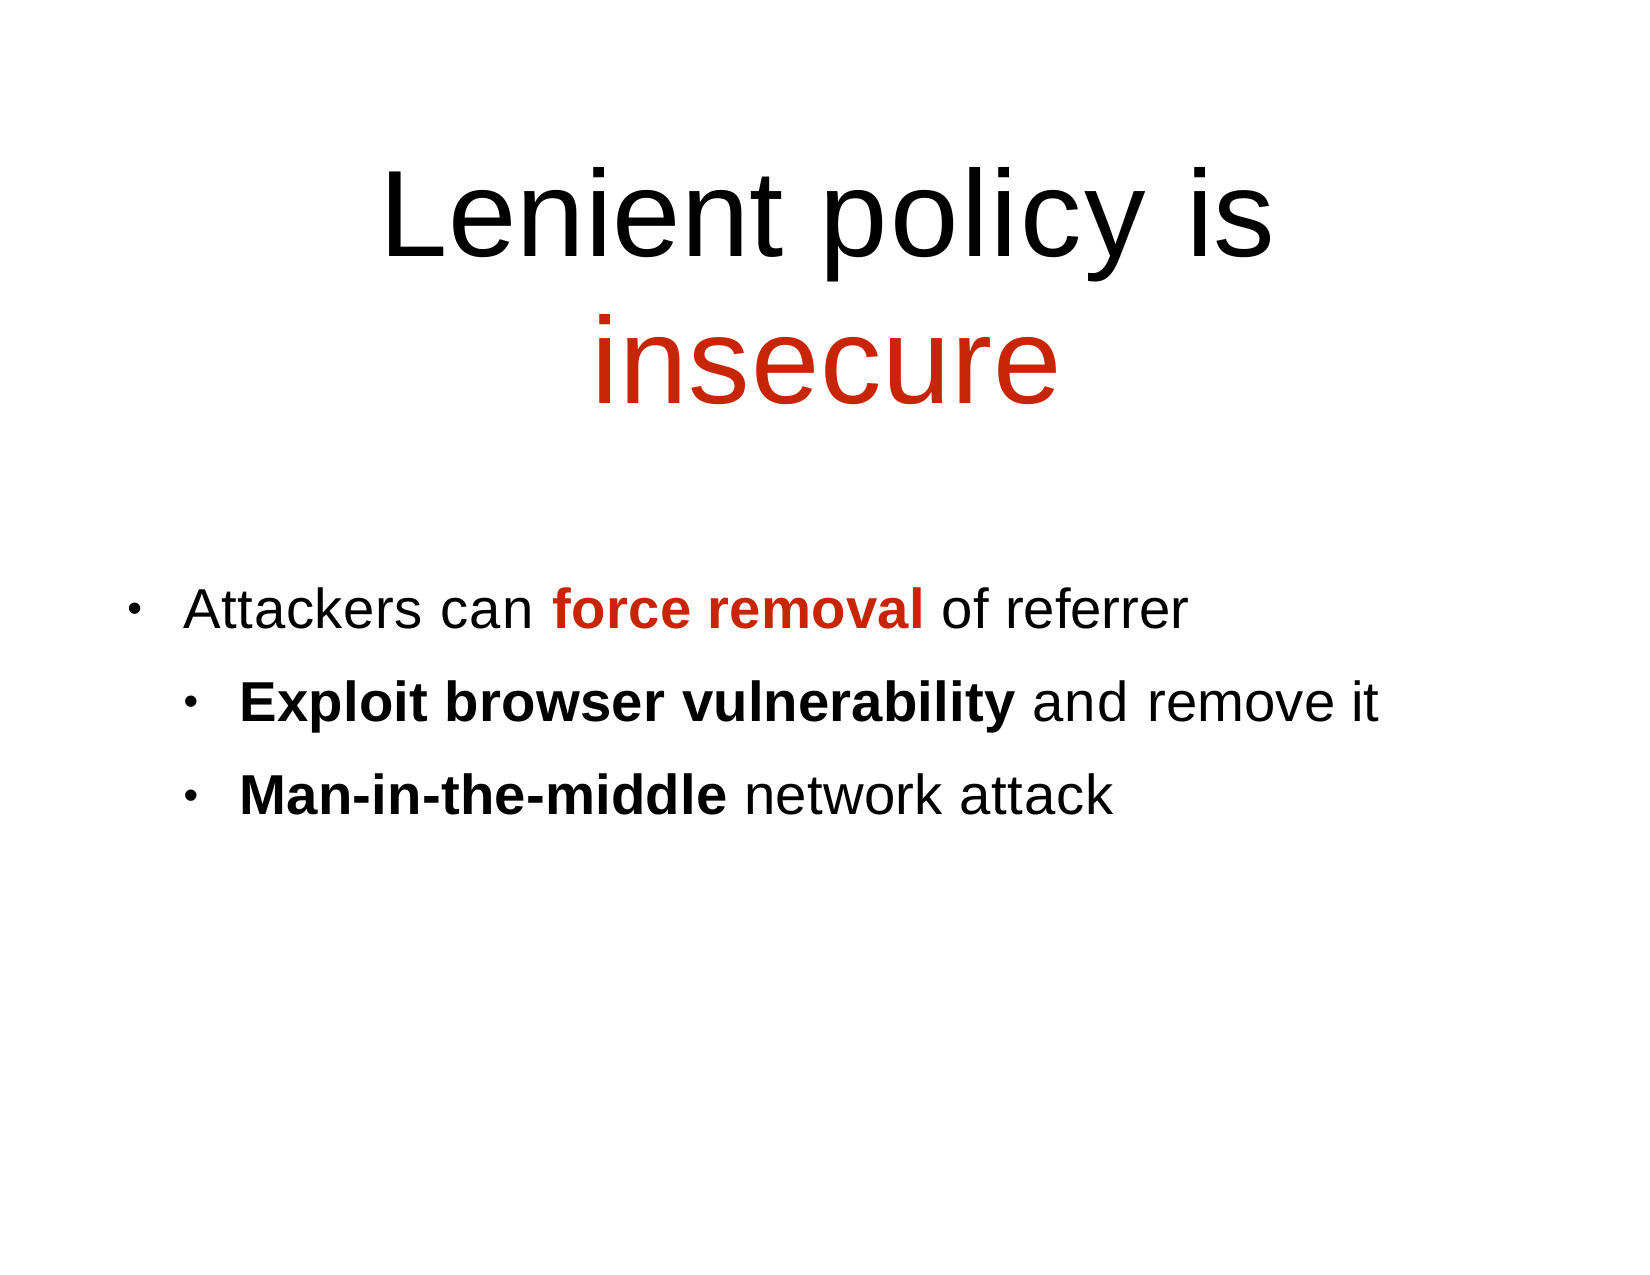

# Lenient policy is insecure
Attackers can force removal of referrer
•
Exploit browser vulnerability and remove it
Man-in-the-middle network attack
•
•